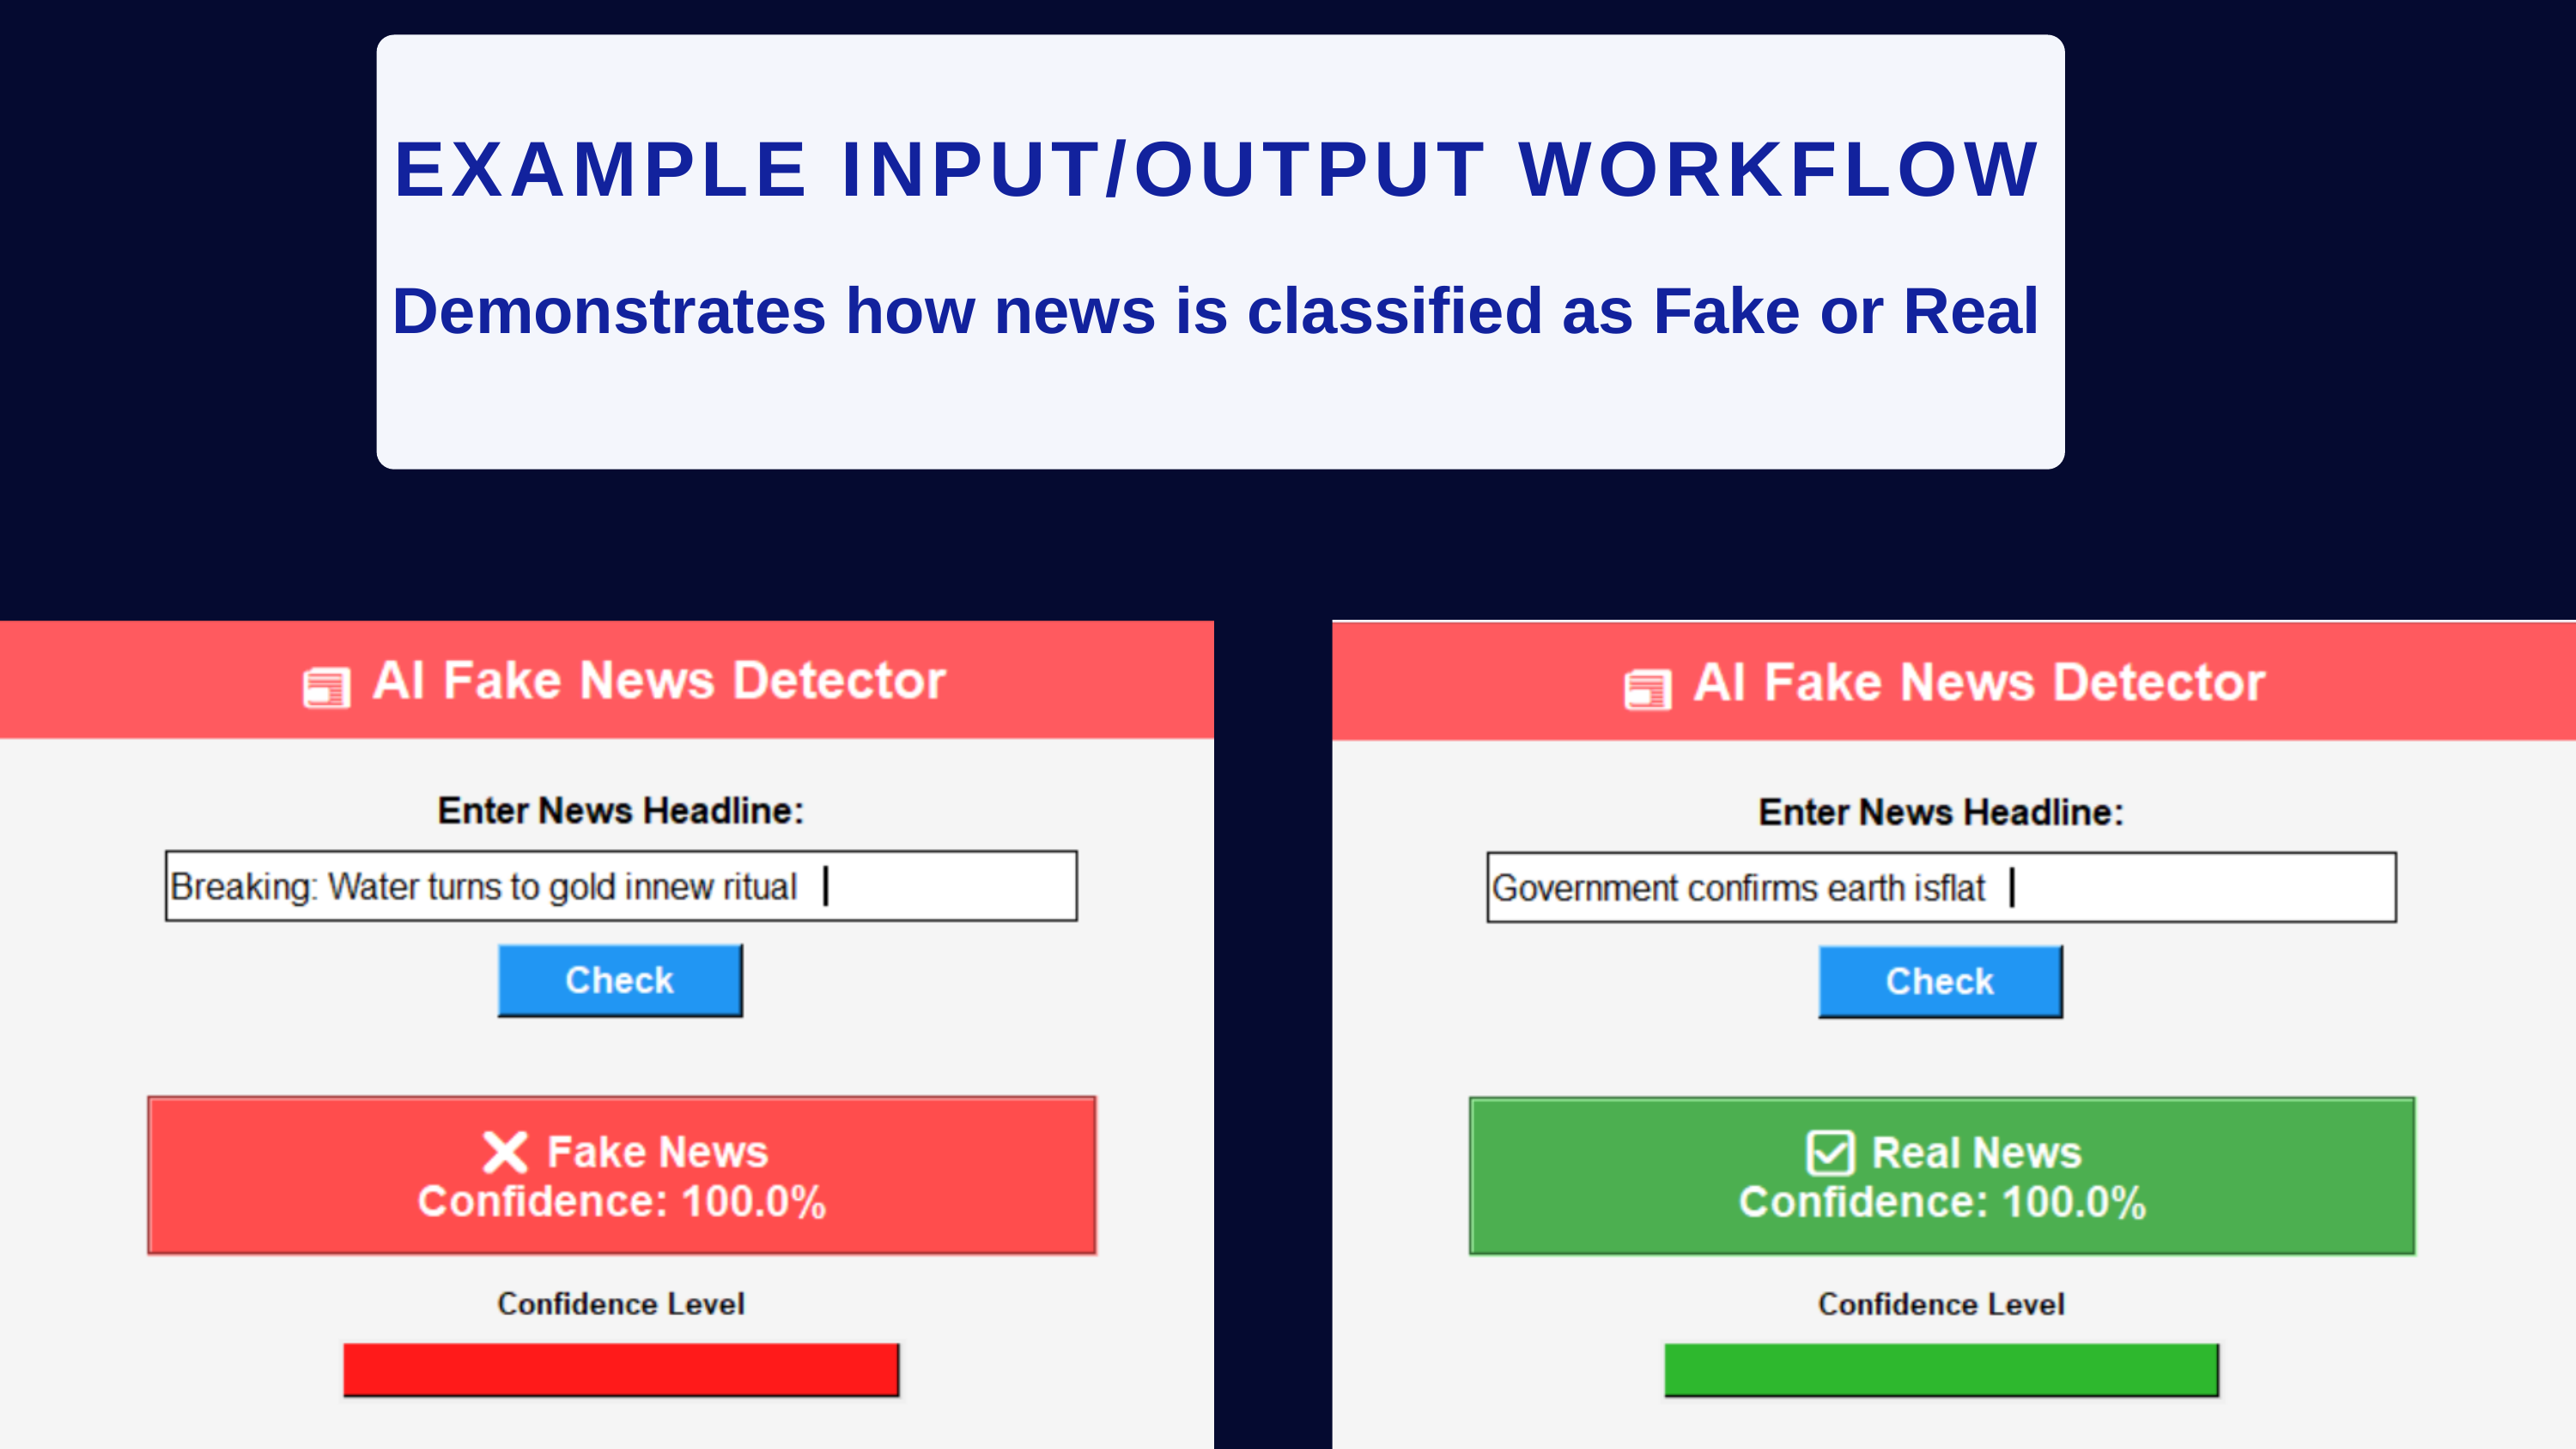

EXAMPLE INPUT/OUTPUT WORKFLOW
Demonstrates how news is classified as Fake or Real